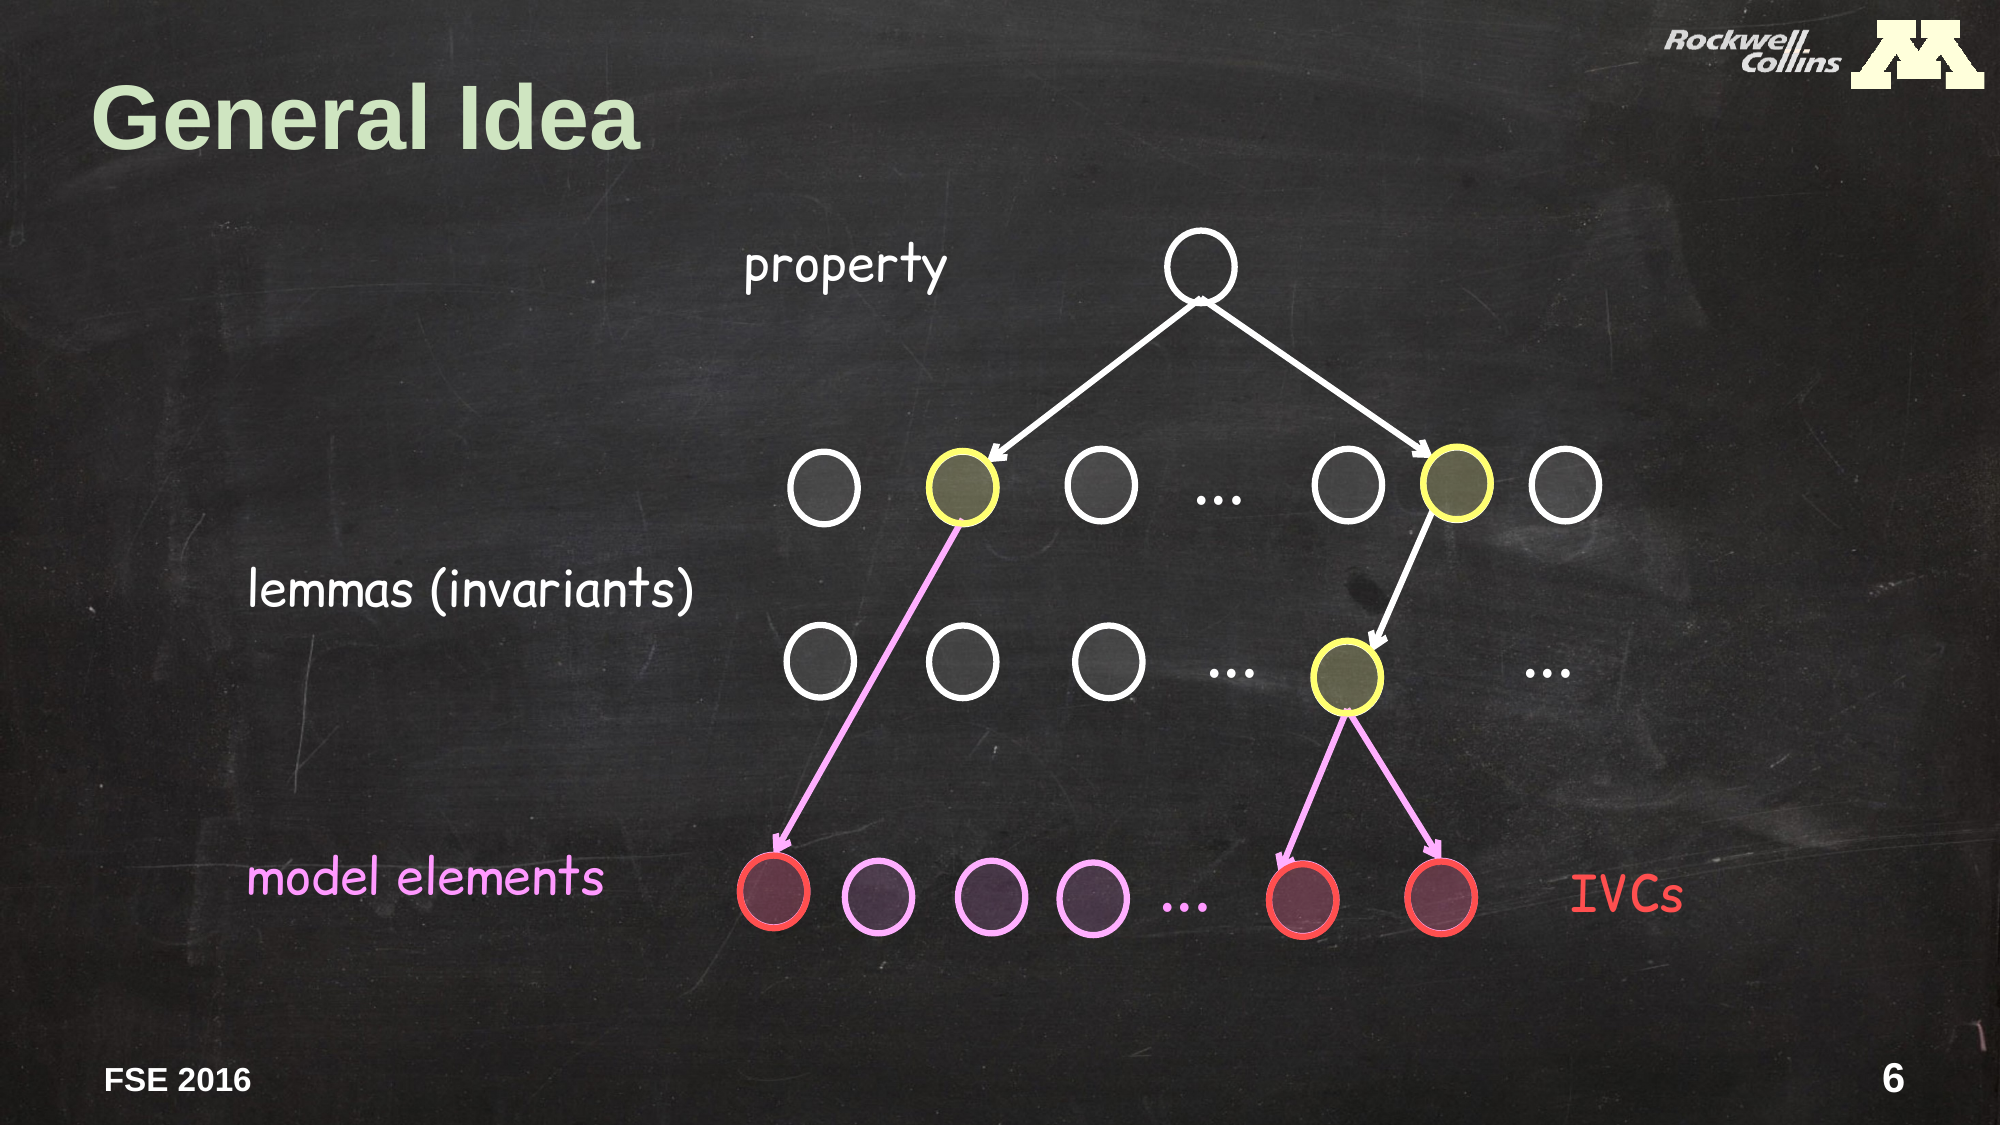

# General Idea
property

…

lemmas (invariants)
…
…

…
model elements
IVCs

FSE 2016
6